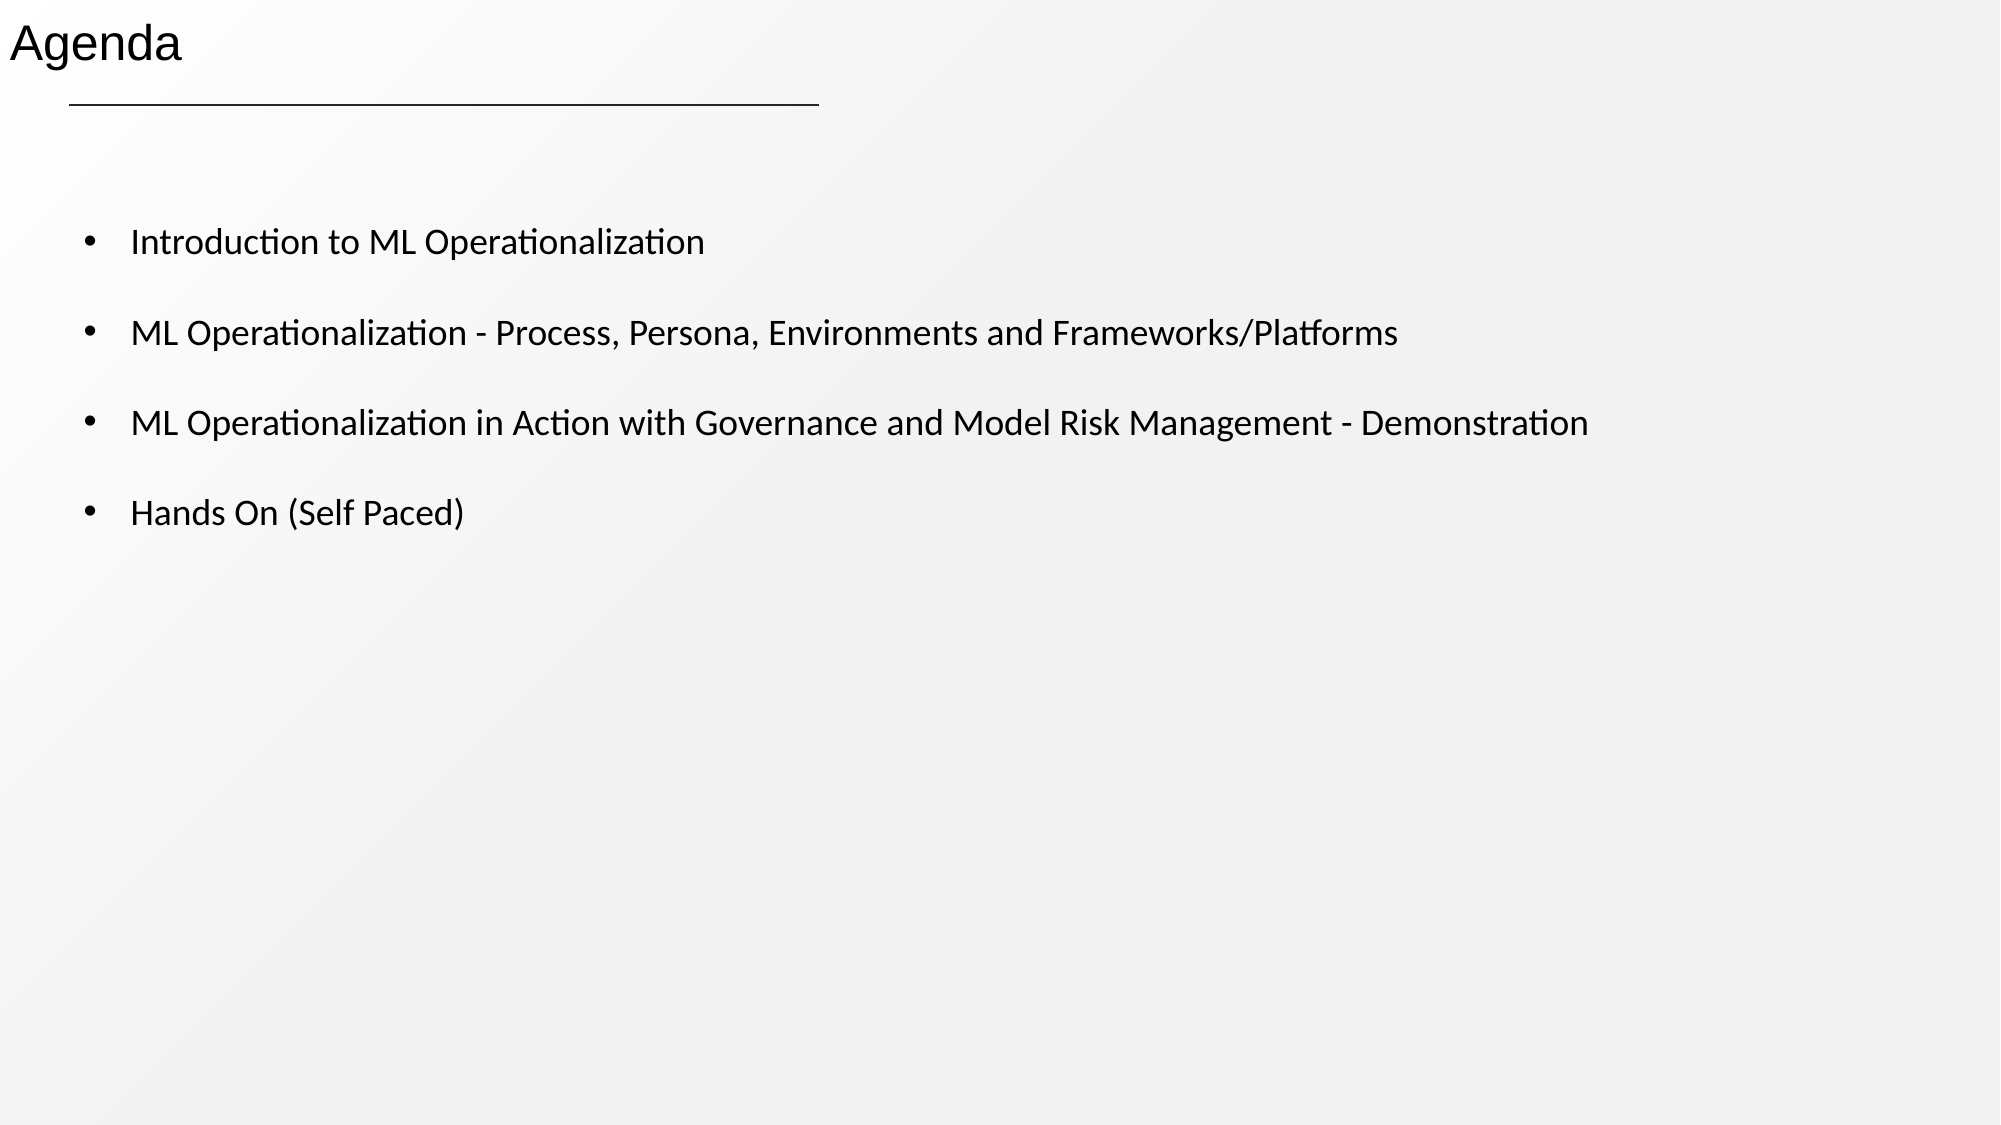

Agenda

Introduction to ML Operationalization

ML Operationalization - Process, Persona, Environments and Frameworks/Platforms

ML Operationalization in Action with Governance and Model Risk Management - Demonstration

Hands On (Self Paced)